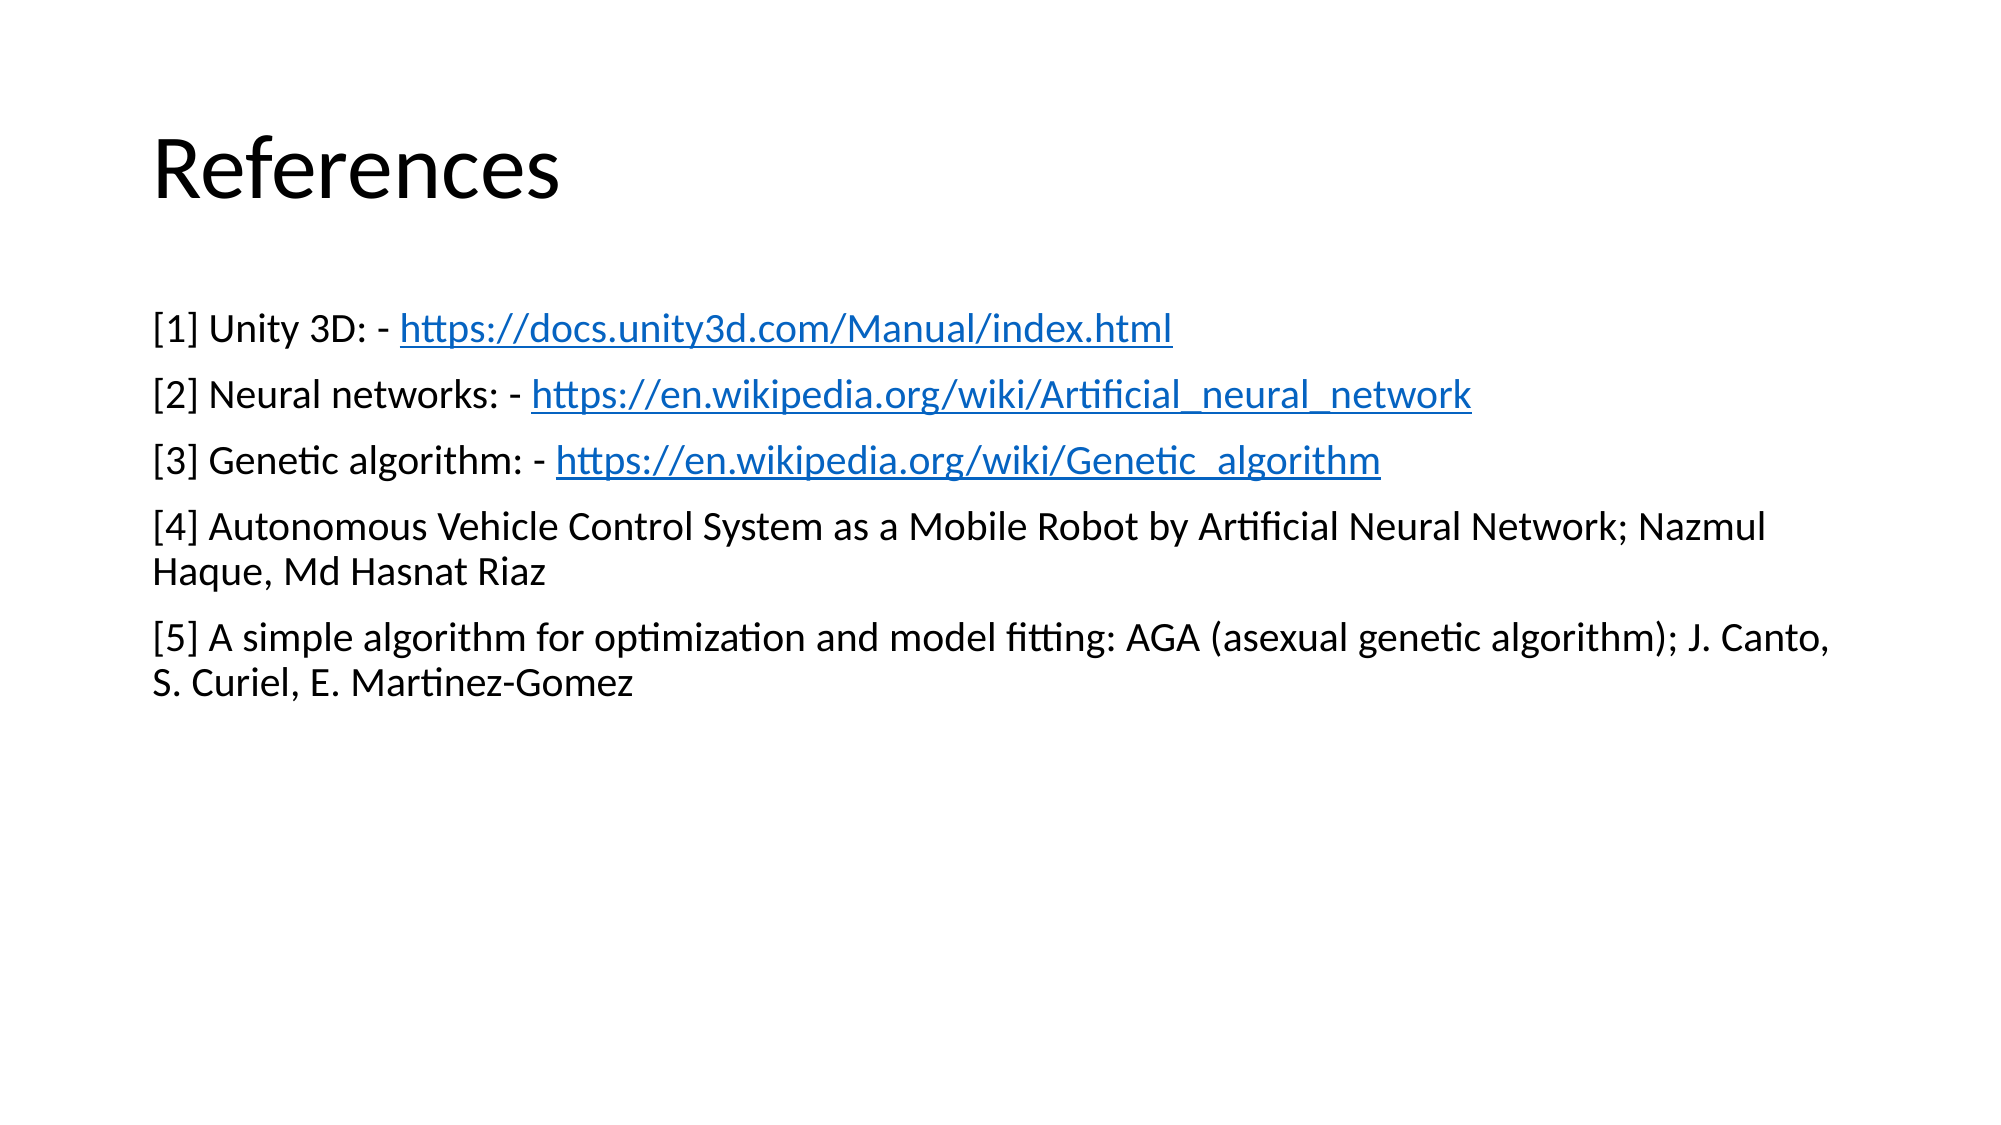

# References
[1] Unity 3D: - https://docs.unity3d.com/Manual/index.html
[2] Neural networks: - https://en.wikipedia.org/wiki/Artificial_neural_network
[3] Genetic algorithm: - https://en.wikipedia.org/wiki/Genetic_algorithm
[4] Autonomous Vehicle Control System as a Mobile Robot by Artificial Neural Network; Nazmul Haque, Md Hasnat Riaz
[5] A simple algorithm for optimization and model fitting: AGA (asexual genetic algorithm); J. Canto, S. Curiel, E. Martinez-Gomez